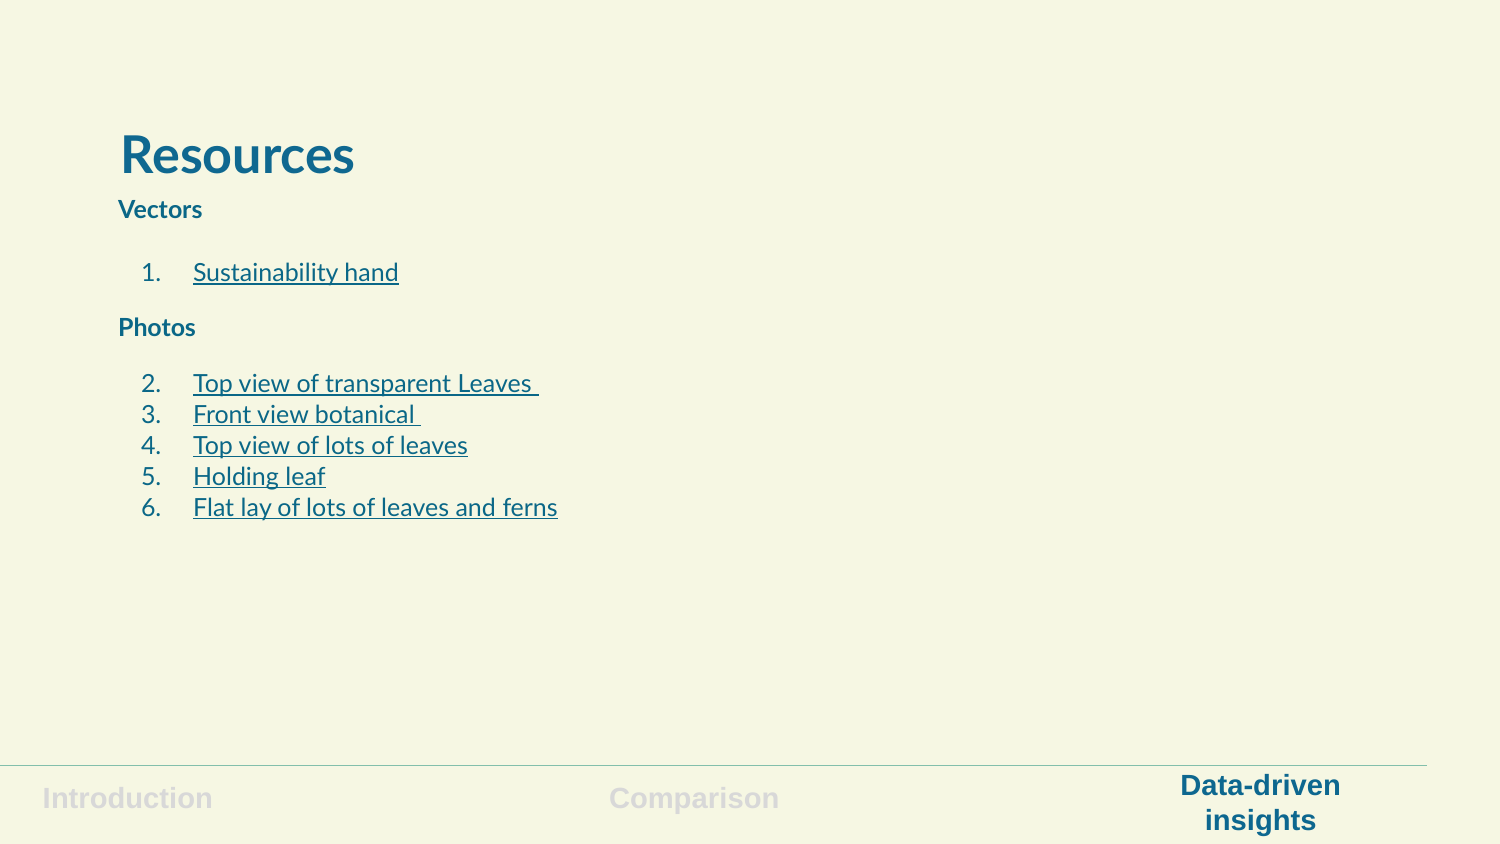

# Resources
Vectors
Sustainability hand
Photos
Top view of transparent Leaves
Front view botanical
Top view of lots of leaves
Holding leaf
Flat lay of lots of leaves and ferns